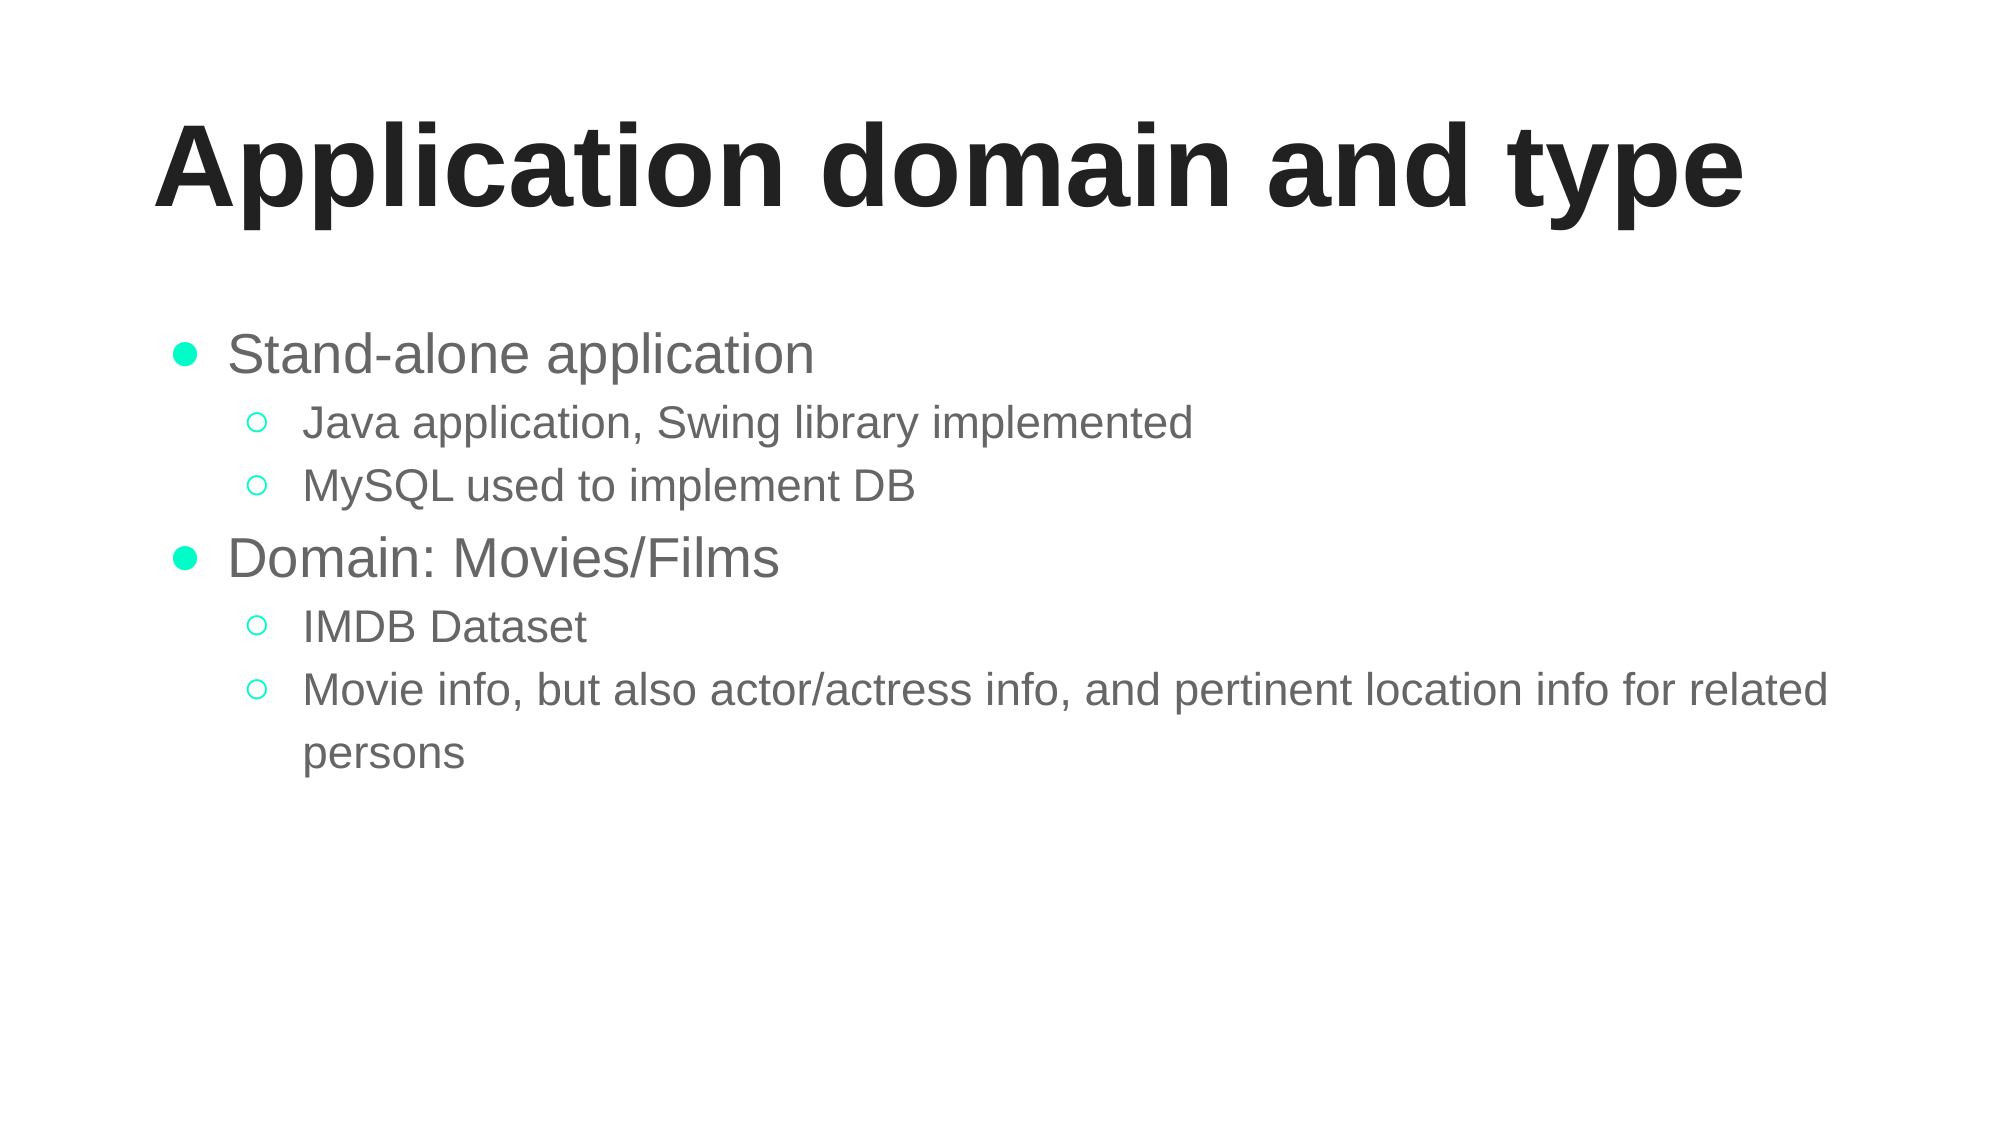

# Application domain and type
Stand-alone application
Java application, Swing library implemented
MySQL used to implement DB
Domain: Movies/Films
IMDB Dataset
Movie info, but also actor/actress info, and pertinent location info for related persons